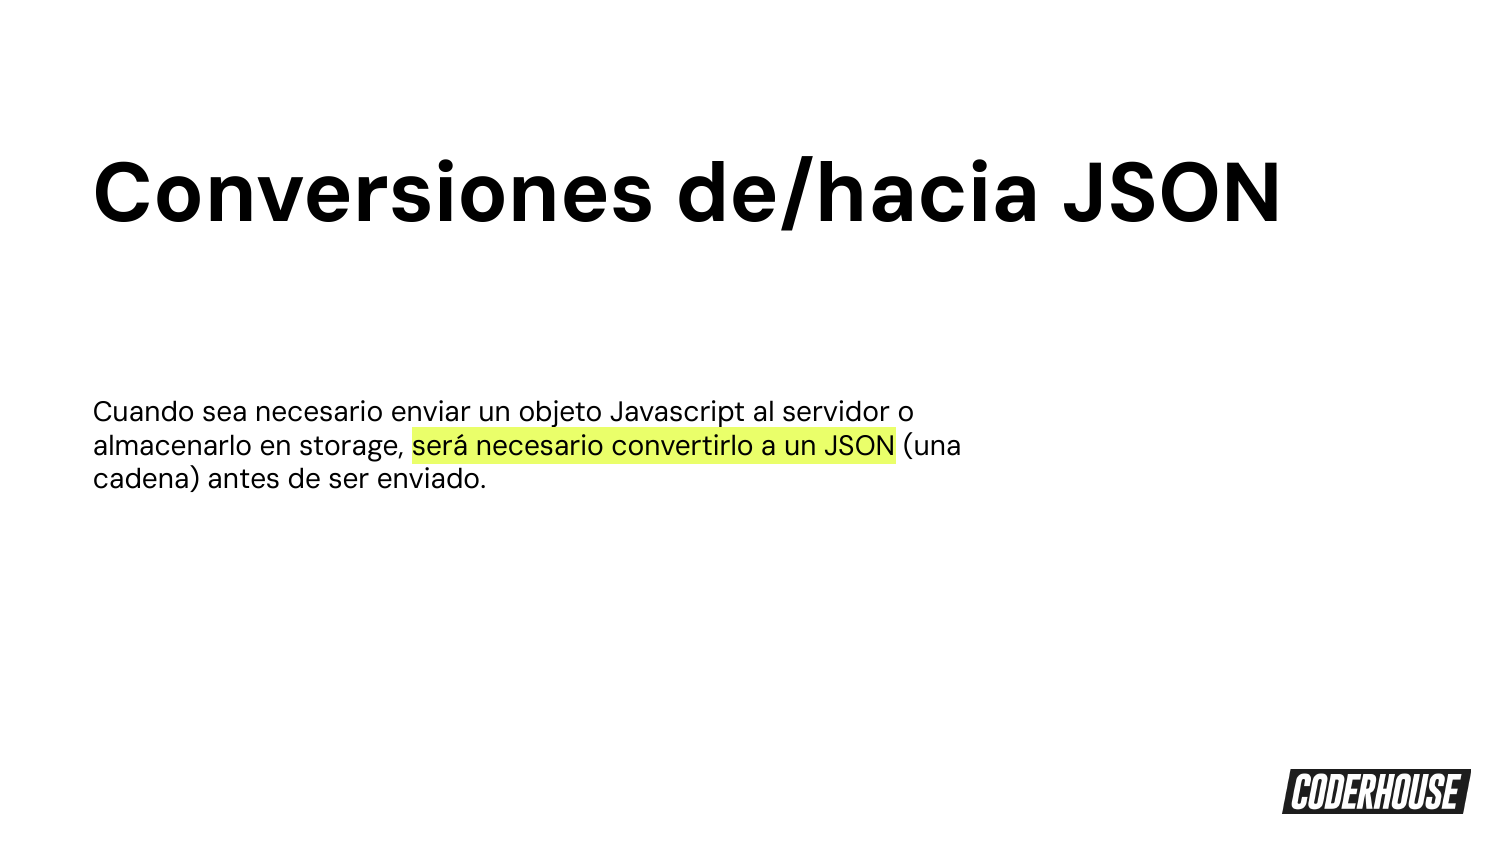

Conversiones de/hacia JSON
Cuando sea necesario enviar un objeto Javascript al servidor o almacenarlo en storage, será necesario convertirlo a un JSON (una cadena) antes de ser enviado.